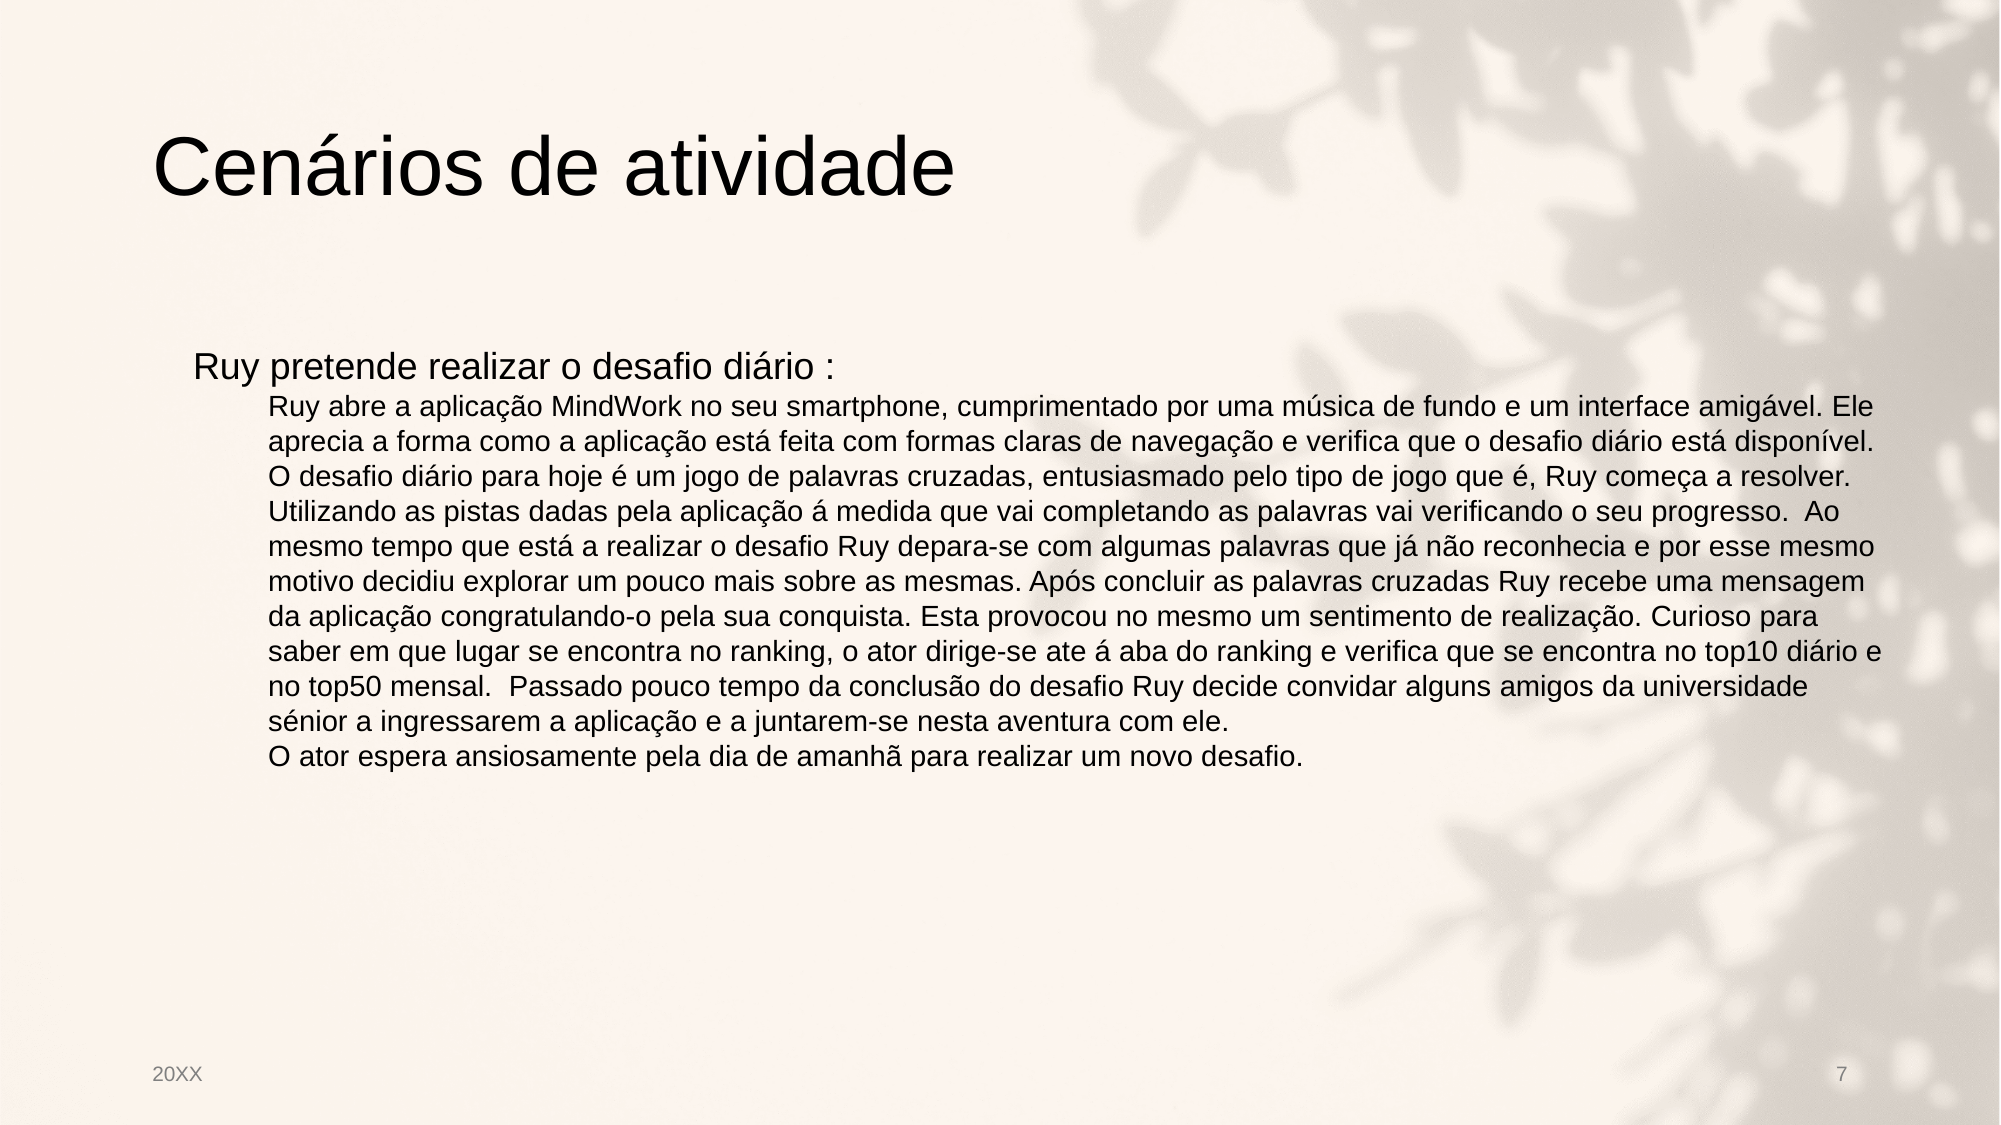

# Cenários de atividade
Ruy pretende realizar o desafio diário :
Ruy abre a aplicação MindWork no seu smartphone, cumprimentado por uma música de fundo e um interface amigável. Ele aprecia a forma como a aplicação está feita com formas claras de navegação e verifica que o desafio diário está disponível.  O desafio diário para hoje é um jogo de palavras cruzadas, entusiasmado pelo tipo de jogo que é, Ruy começa a resolver. Utilizando as pistas dadas pela aplicação á medida que vai completando as palavras vai verificando o seu progresso.  Ao mesmo tempo que está a realizar o desafio Ruy depara-se com algumas palavras que já não reconhecia e por esse mesmo motivo decidiu explorar um pouco mais sobre as mesmas. Após concluir as palavras cruzadas Ruy recebe uma mensagem da aplicação congratulando-o pela sua conquista. Esta provocou no mesmo um sentimento de realização. Curioso para saber em que lugar se encontra no ranking, o ator dirige-se ate á aba do ranking e verifica que se encontra no top10 diário e no top50 mensal.  Passado pouco tempo da conclusão do desafio Ruy decide convidar alguns amigos da universidade sénior a ingressarem a aplicação e a juntarem-se nesta aventura com ele.
O ator espera ansiosamente pela dia de amanhã para realizar um novo desafio.

20XX
7